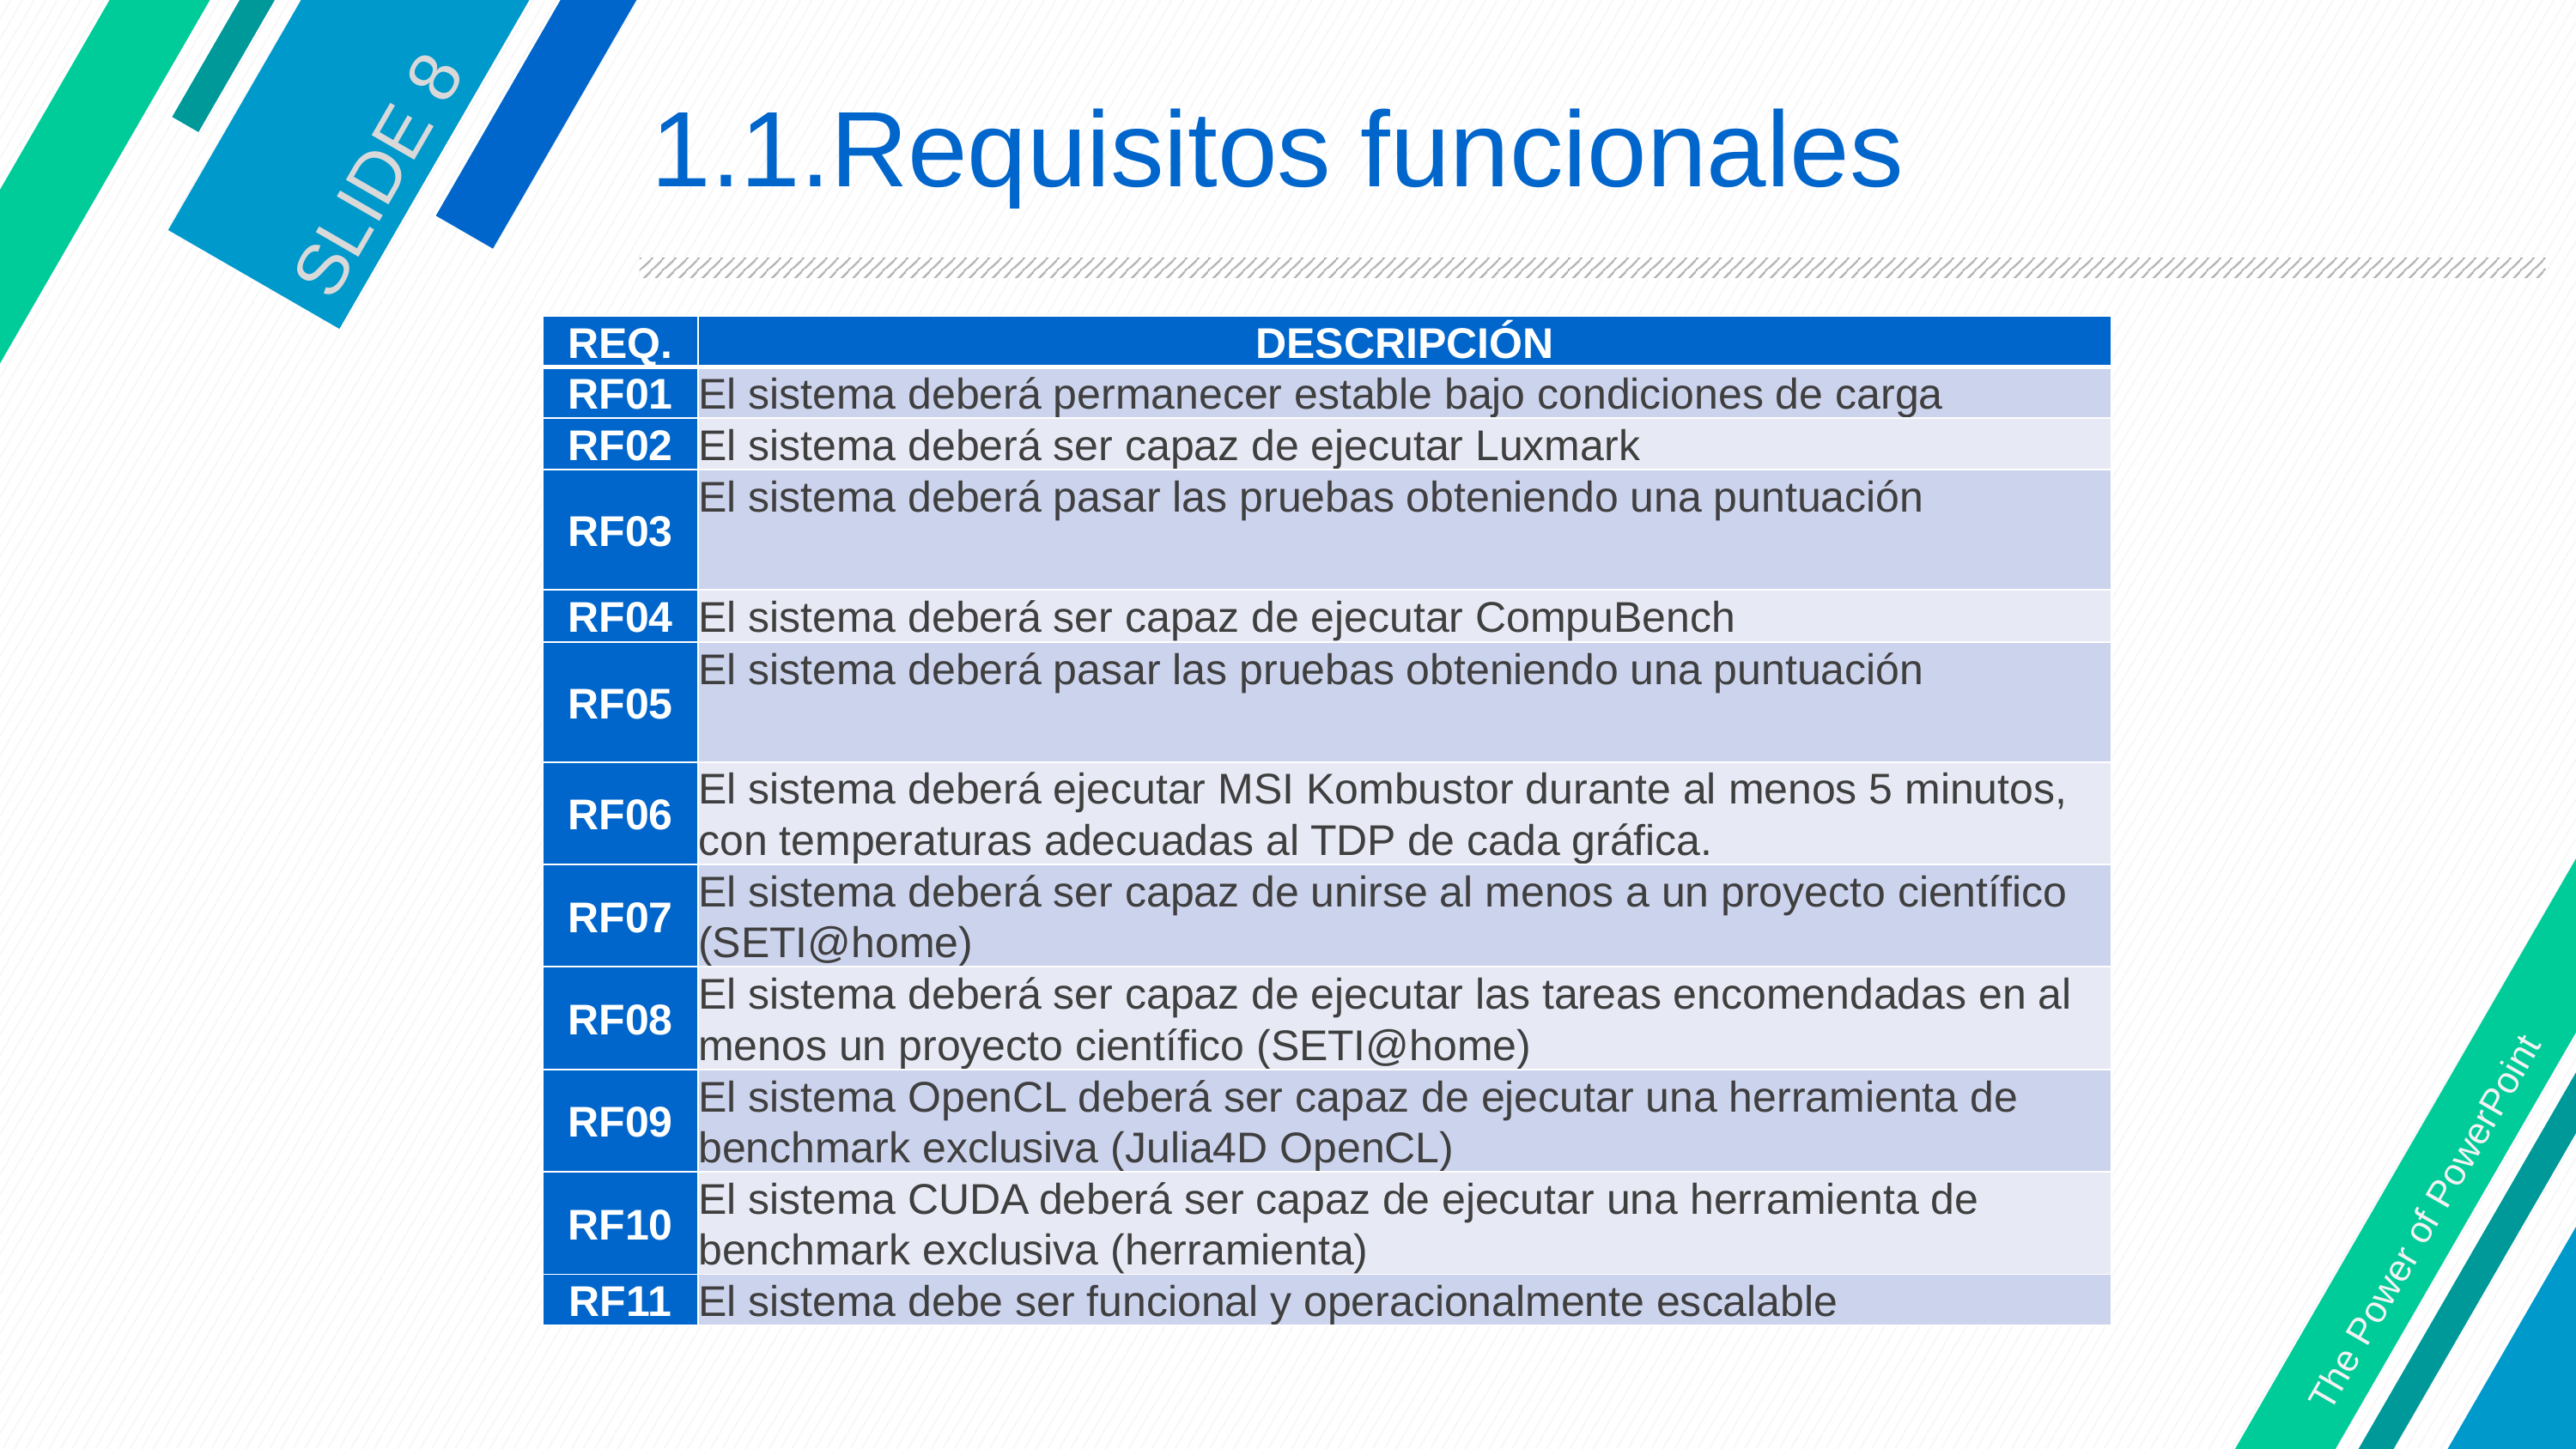

# 1.1.Requisitos funcionales
SLIDE 8
| REQ. | DESCRIPCIÓN |
| --- | --- |
| RF01 | El sistema deberá permanecer estable bajo condiciones de carga |
| RF02 | El sistema deberá ser capaz de ejecutar Luxmark |
| RF03 | El sistema deberá pasar las pruebas obteniendo una puntuación |
| RF04 | El sistema deberá ser capaz de ejecutar CompuBench |
| RF05 | El sistema deberá pasar las pruebas obteniendo una puntuación |
| RF06 | El sistema deberá ejecutar MSI Kombustor durante al menos 5 minutos, con temperaturas adecuadas al TDP de cada gráfica. |
| RF07 | El sistema deberá ser capaz de unirse al menos a un proyecto científico (SETI@home) |
| RF08 | El sistema deberá ser capaz de ejecutar las tareas encomendadas en al menos un proyecto científico (SETI@home) |
| RF09 | El sistema OpenCL deberá ser capaz de ejecutar una herramienta de benchmark exclusiva (Julia4D OpenCL) |
| RF10 | El sistema CUDA deberá ser capaz de ejecutar una herramienta de benchmark exclusiva (herramienta) |
| RF11 | El sistema debe ser funcional y operacionalmente escalable |
The Power of PowerPoint